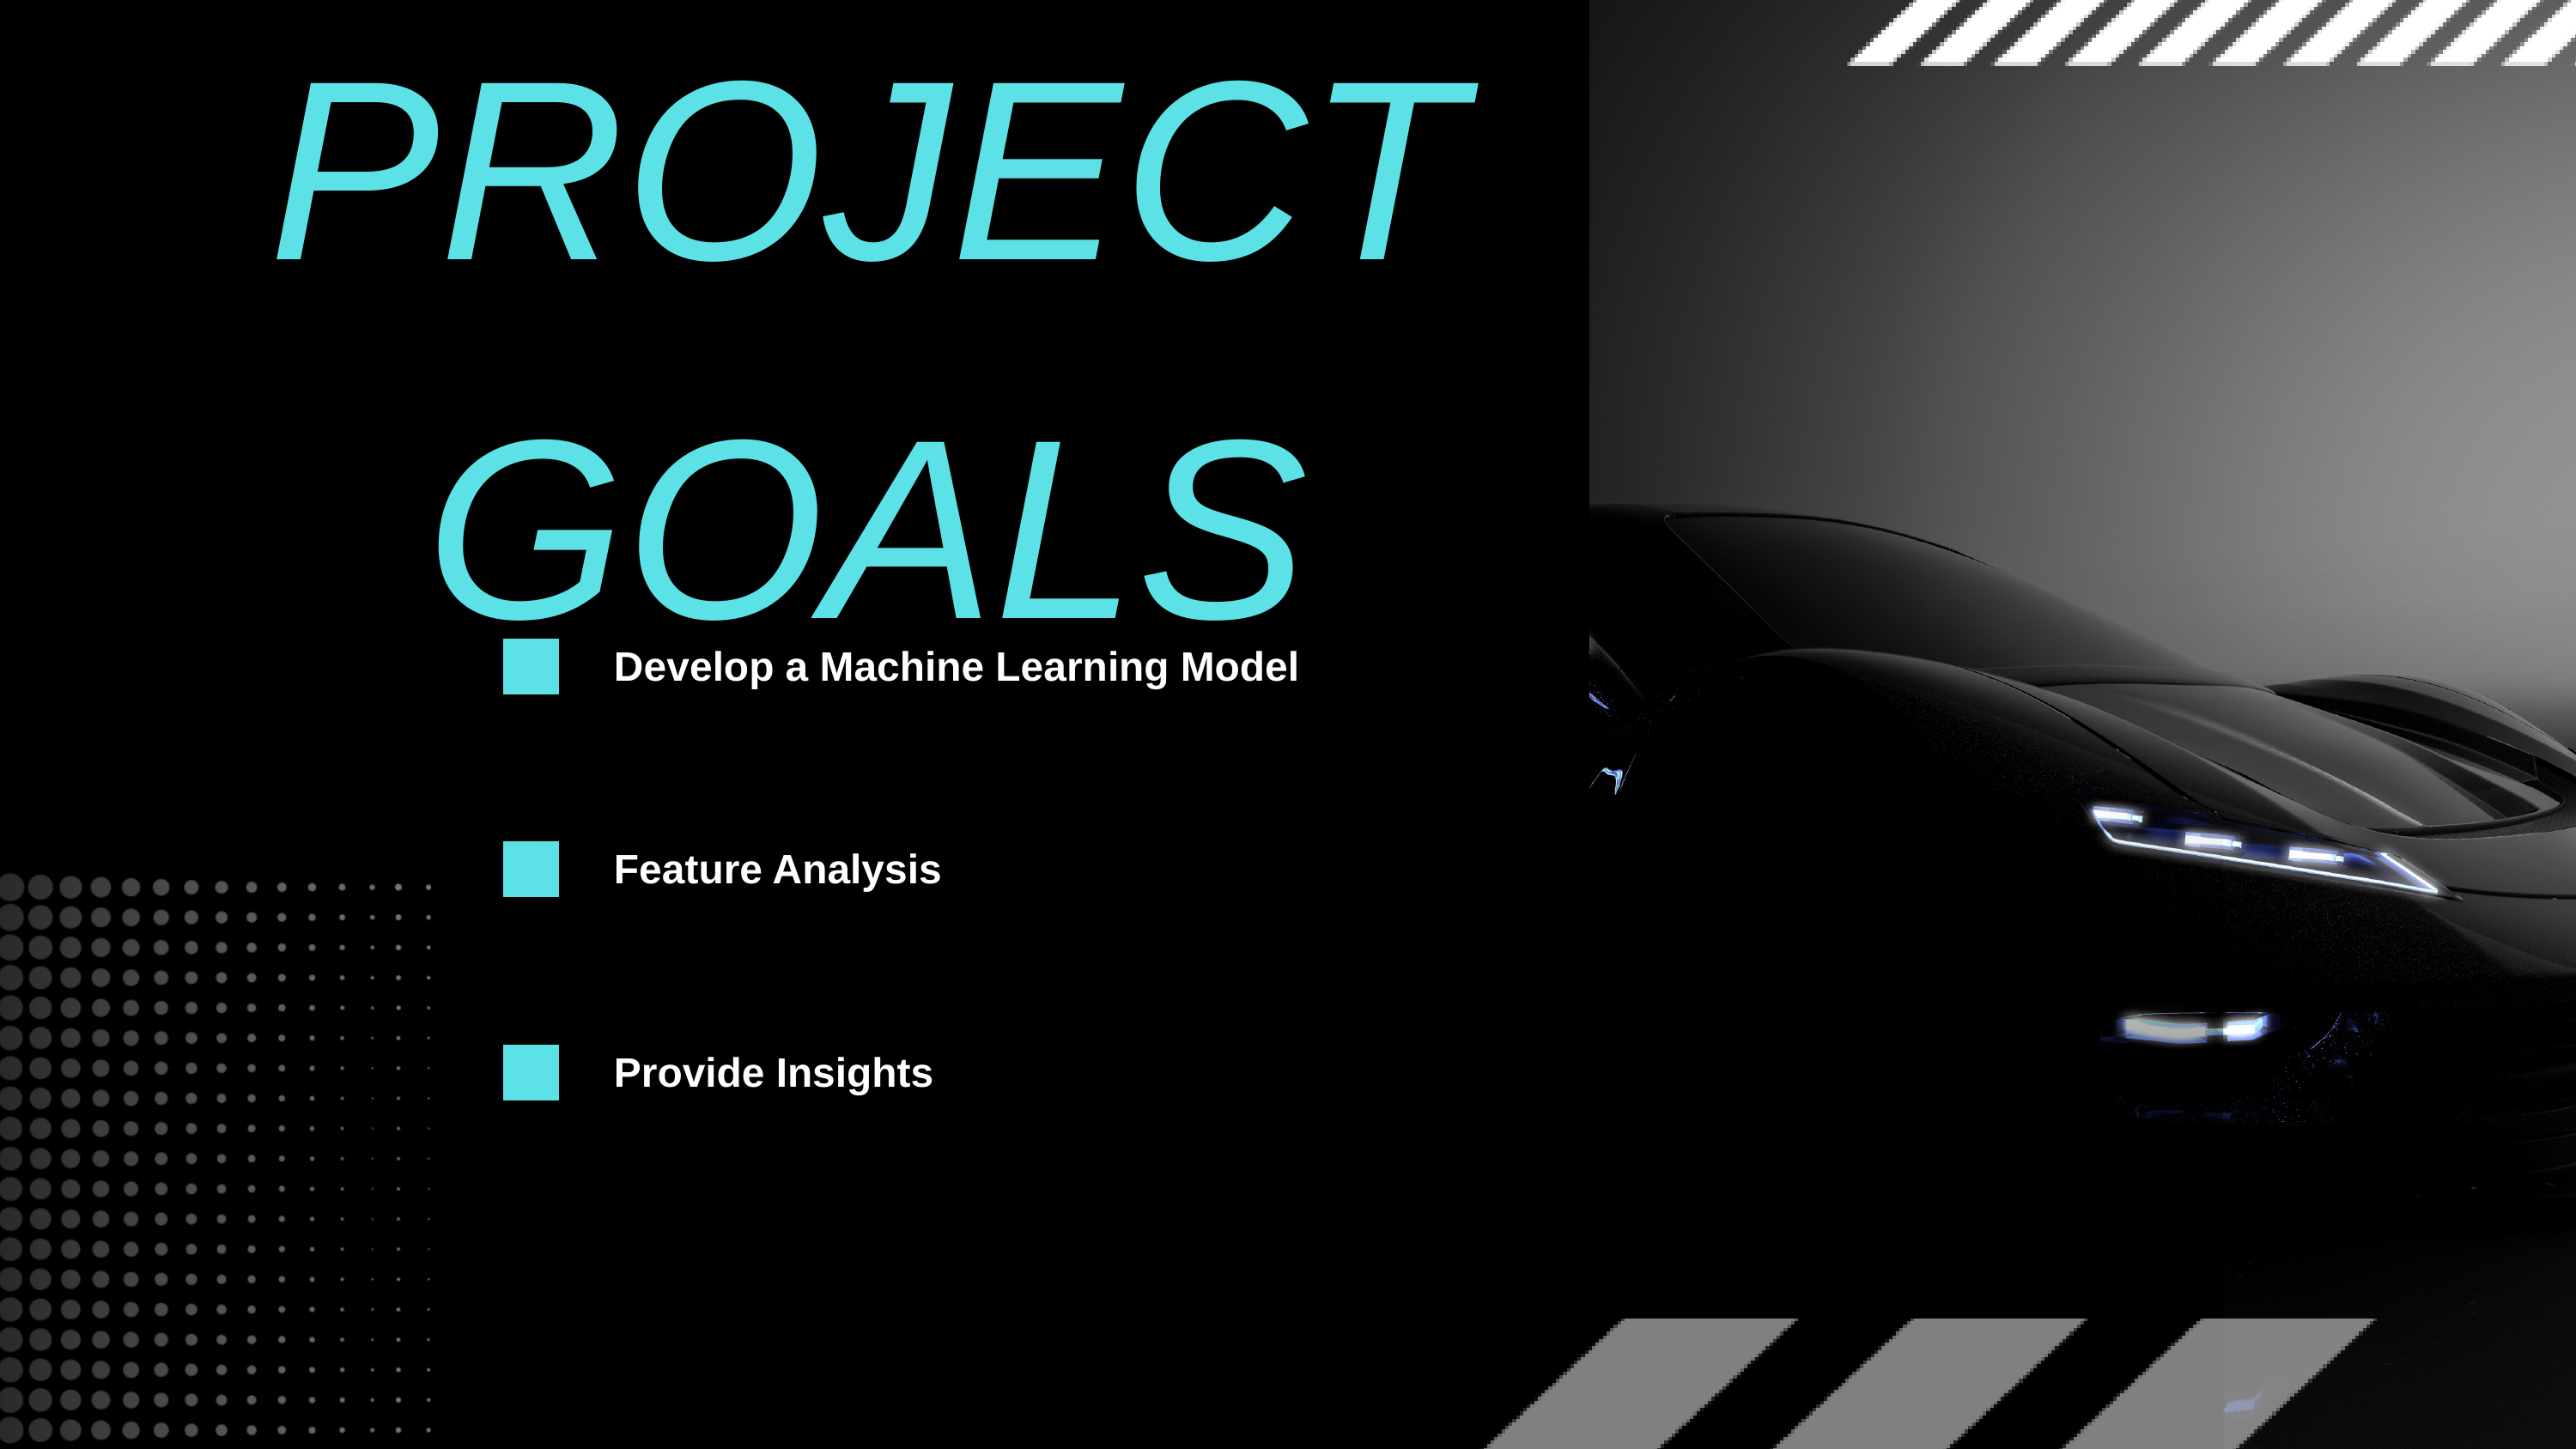

PROJECT GOALS

Develop a Machine Learning Model

Feature Analysis

Provide Insights